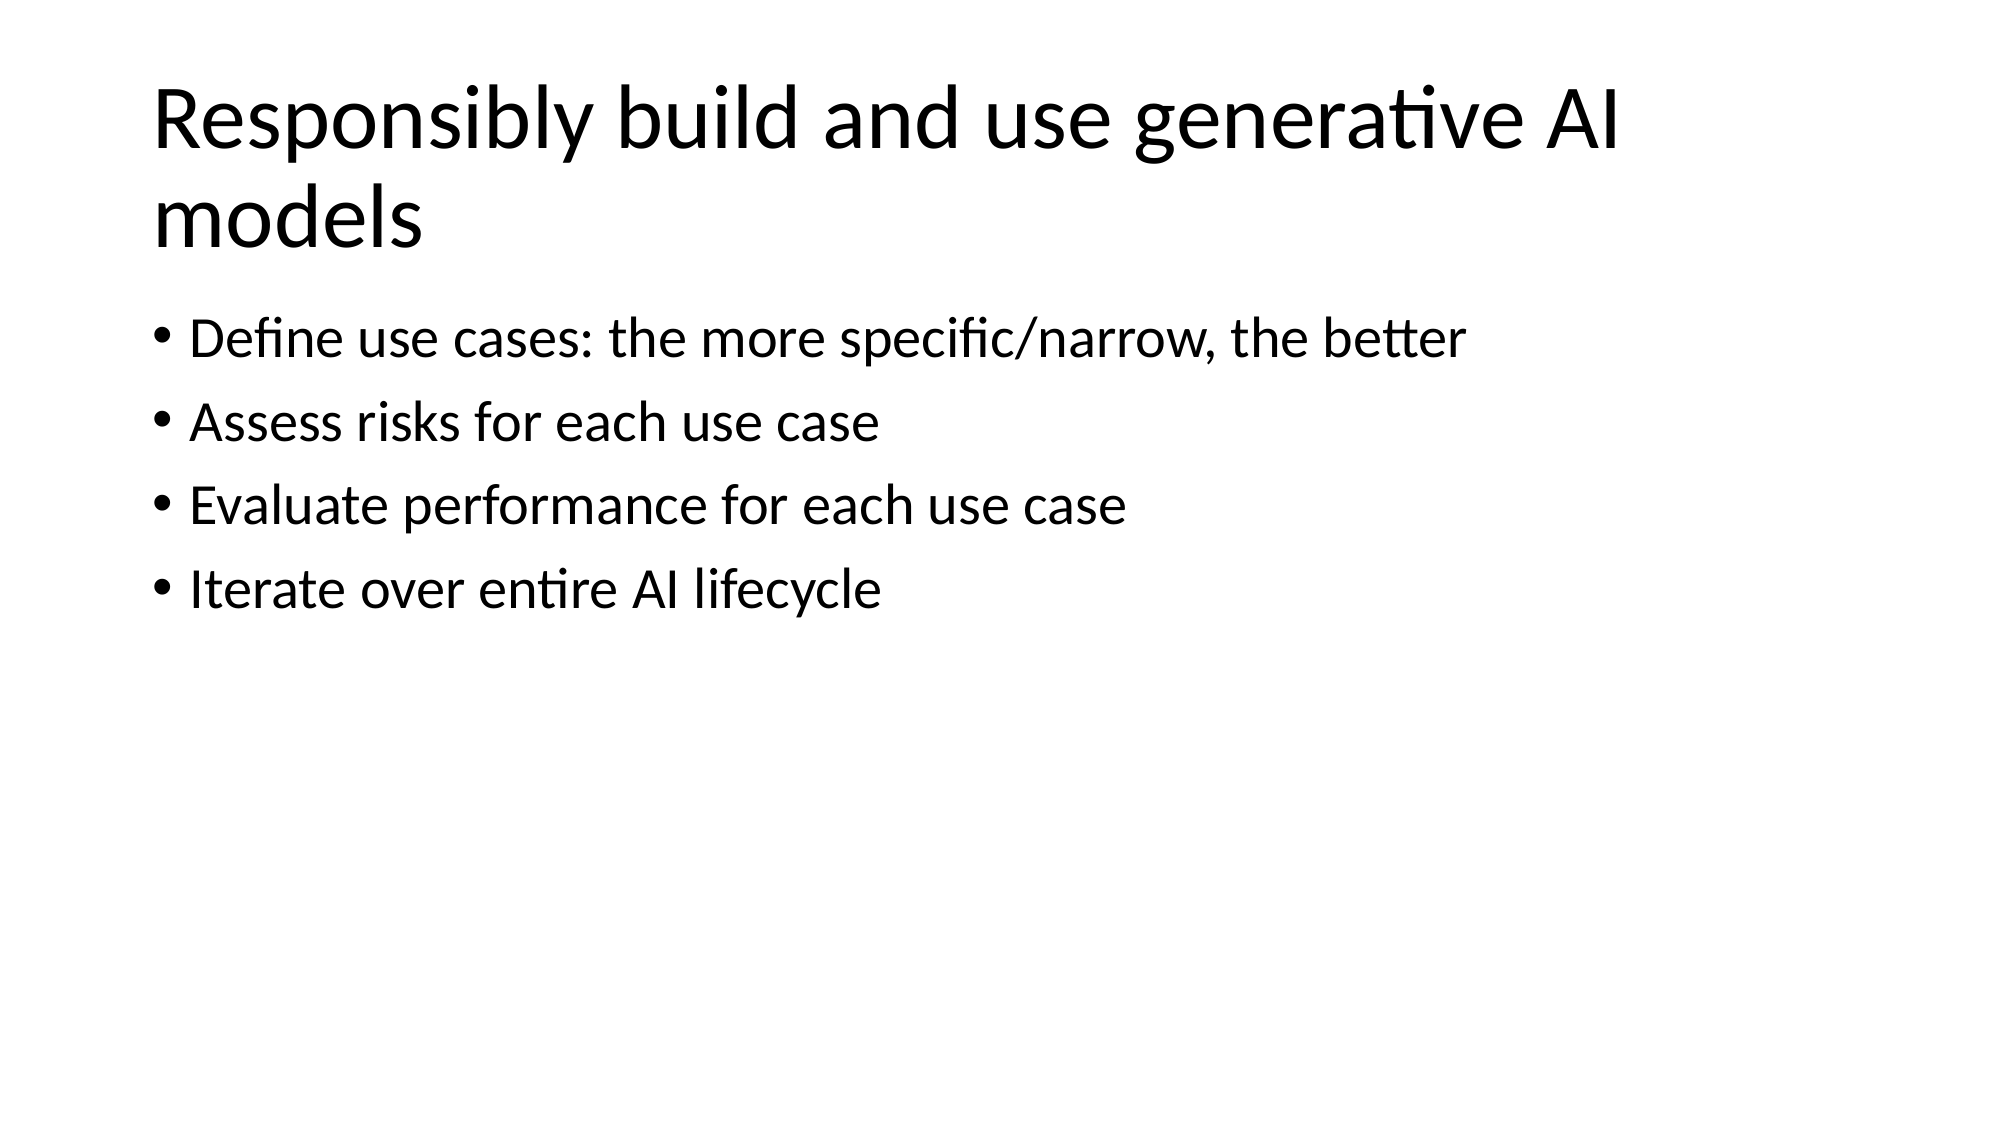

# Responsibly build and use generative AI models
Define use cases: the more specific/narrow, the better
Assess risks for each use case
Evaluate performance for each use case
Iterate over entire AI lifecycle
37